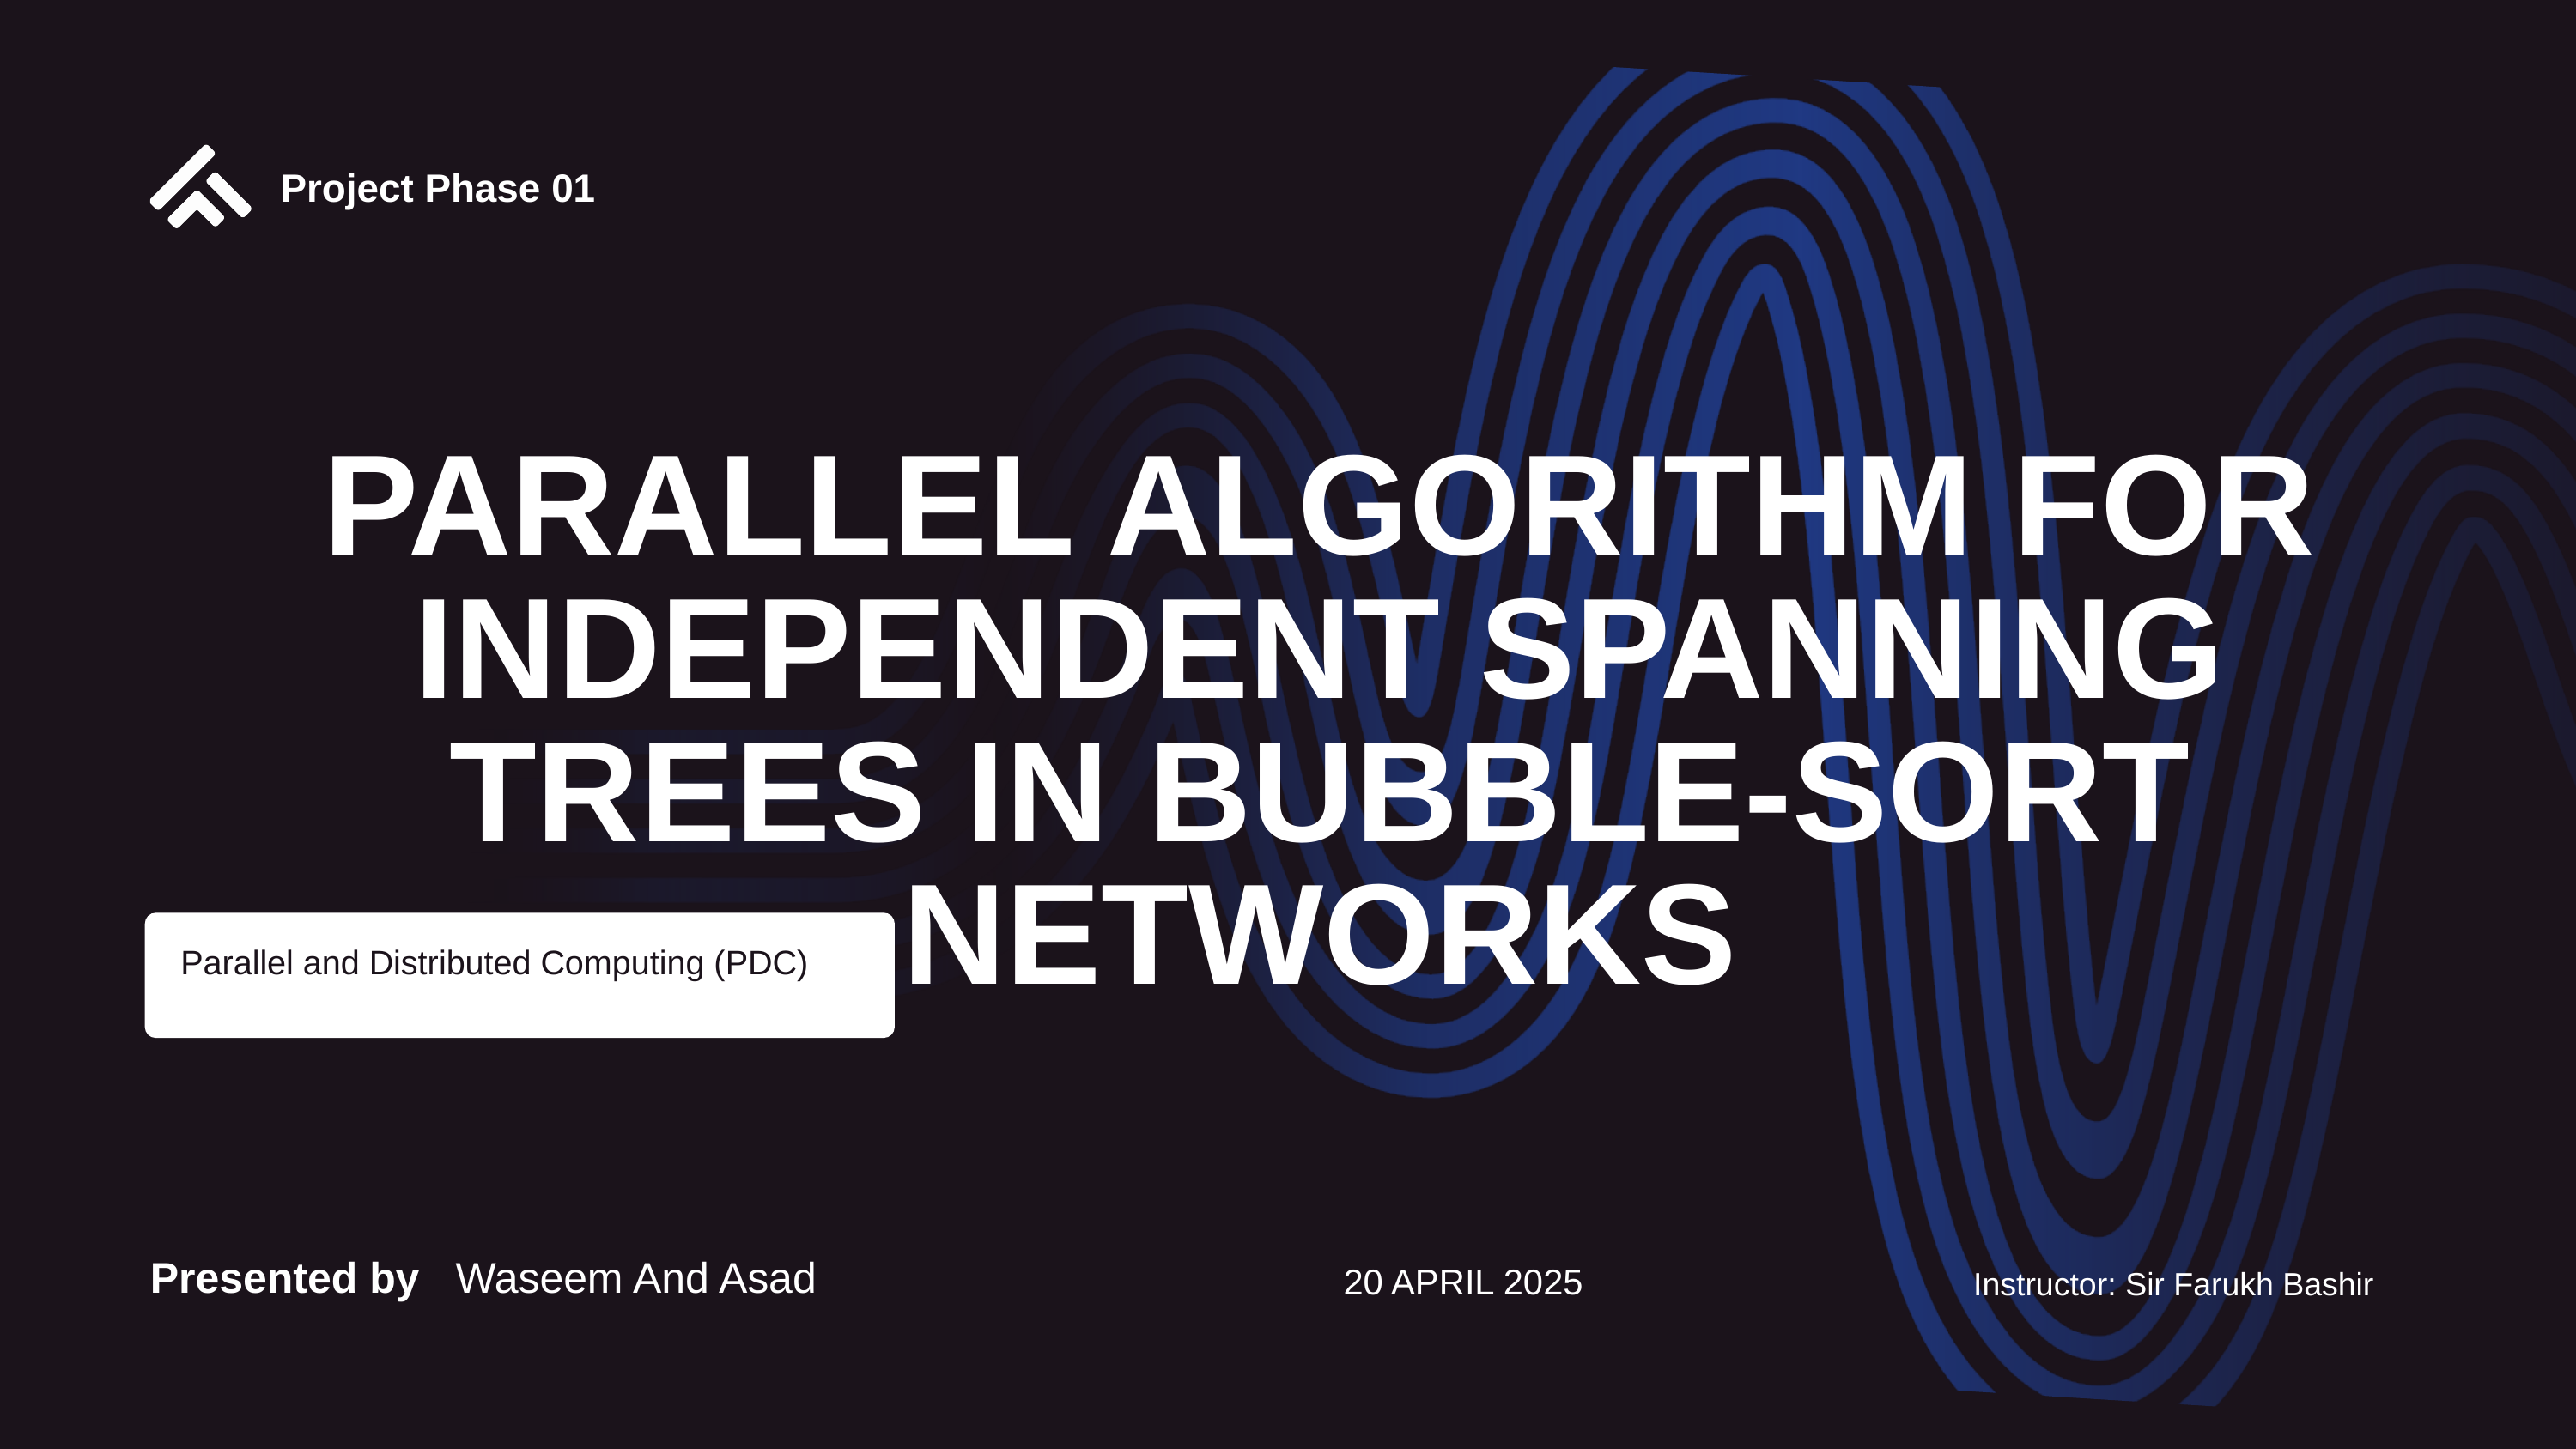

Project Phase 01
PARALLEL ALGORITHM FOR INDEPENDENT SPANNING TREES IN BUBBLE-SORT NETWORKS

Parallel and Distributed Computing (PDC)
| Presented by Waseem And Asad | 20 APRIL 2025 | Instructor: Sir Farukh Bashir |
| --- | --- | --- |